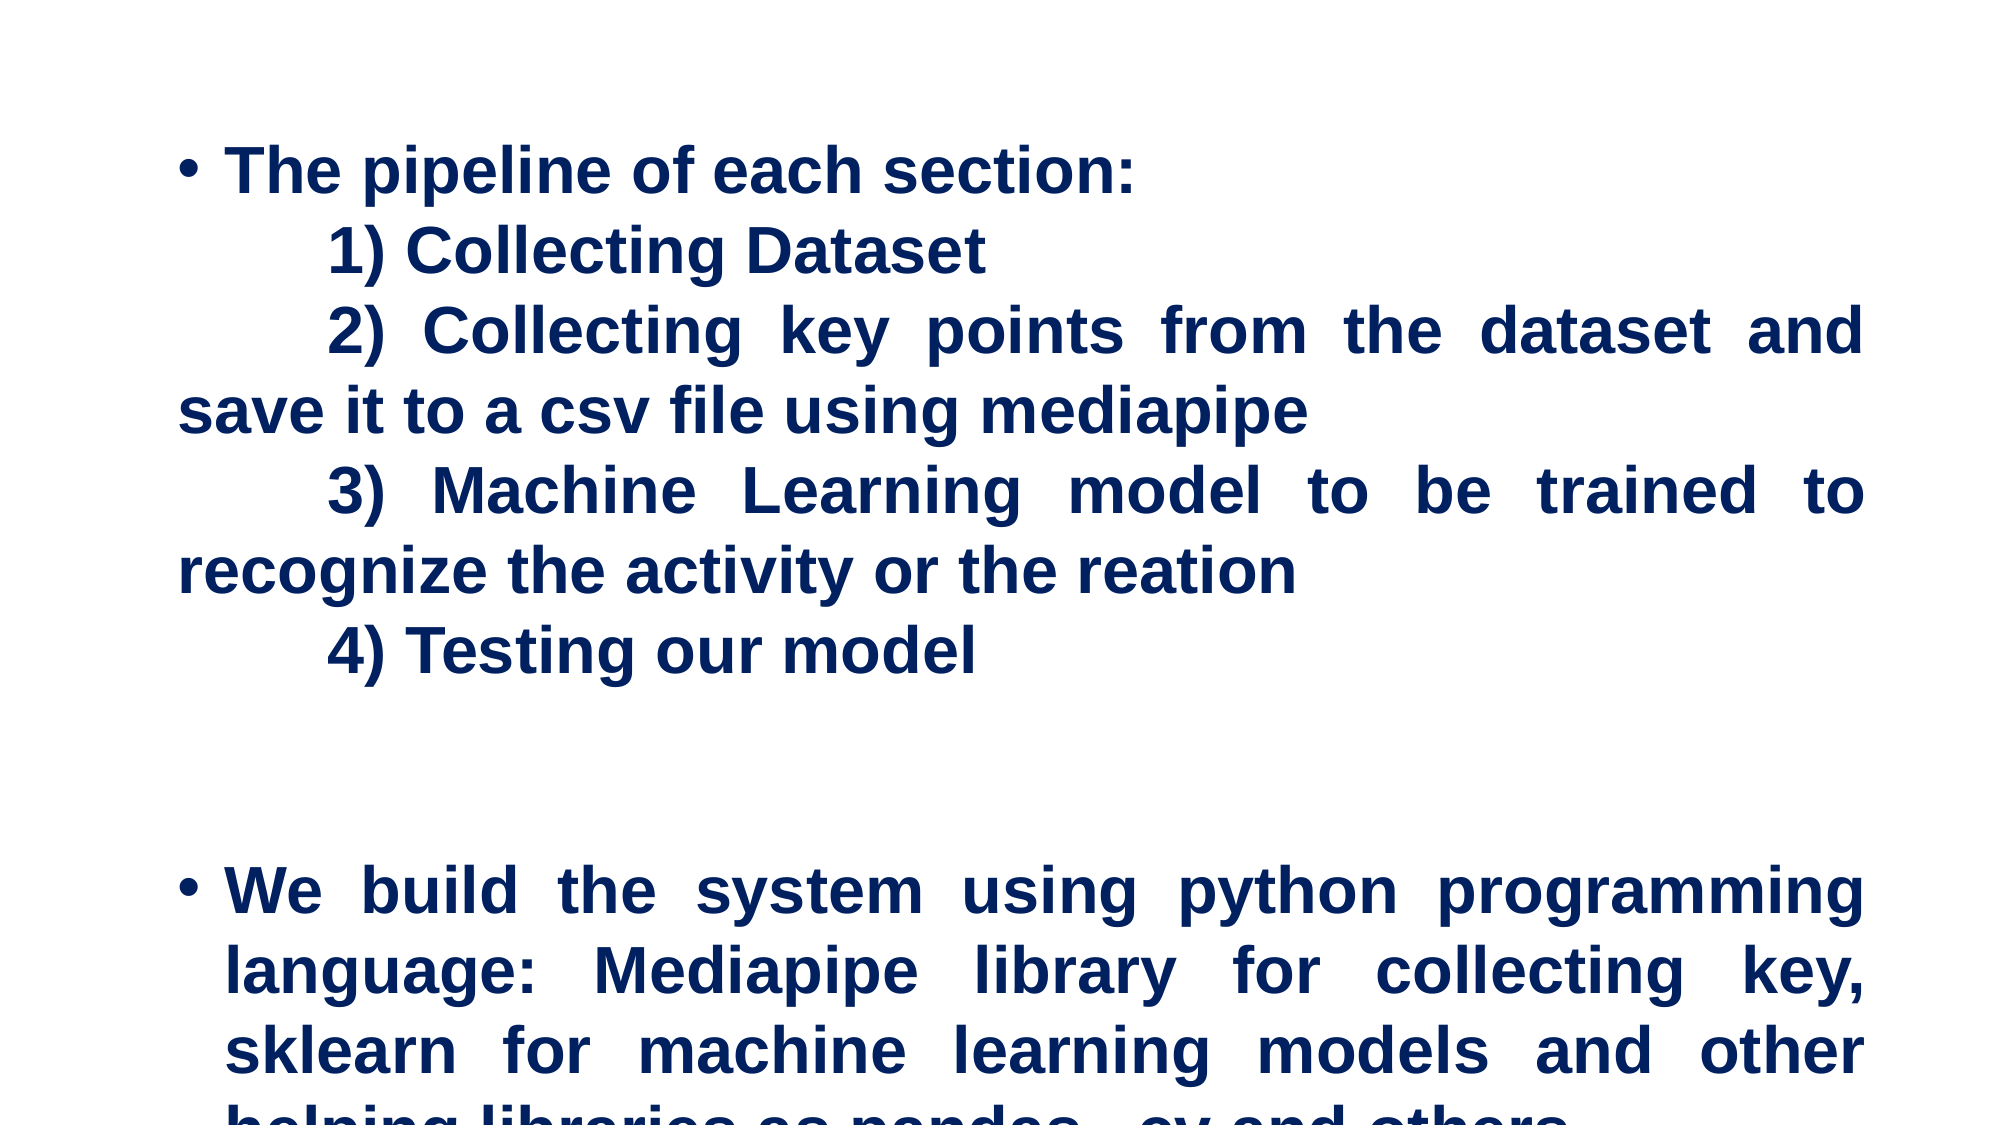

The pipeline of each section:
	1) Collecting Dataset
	2) Collecting key points from the dataset and save it to a csv file using mediapipe
	3) Machine Learning model to be trained to recognize the activity or the reation
	4) Testing our model

We build the system using python programming language: Mediapipe library for collecting key, sklearn for machine learning models and other helping libraries as pandas , cv and others